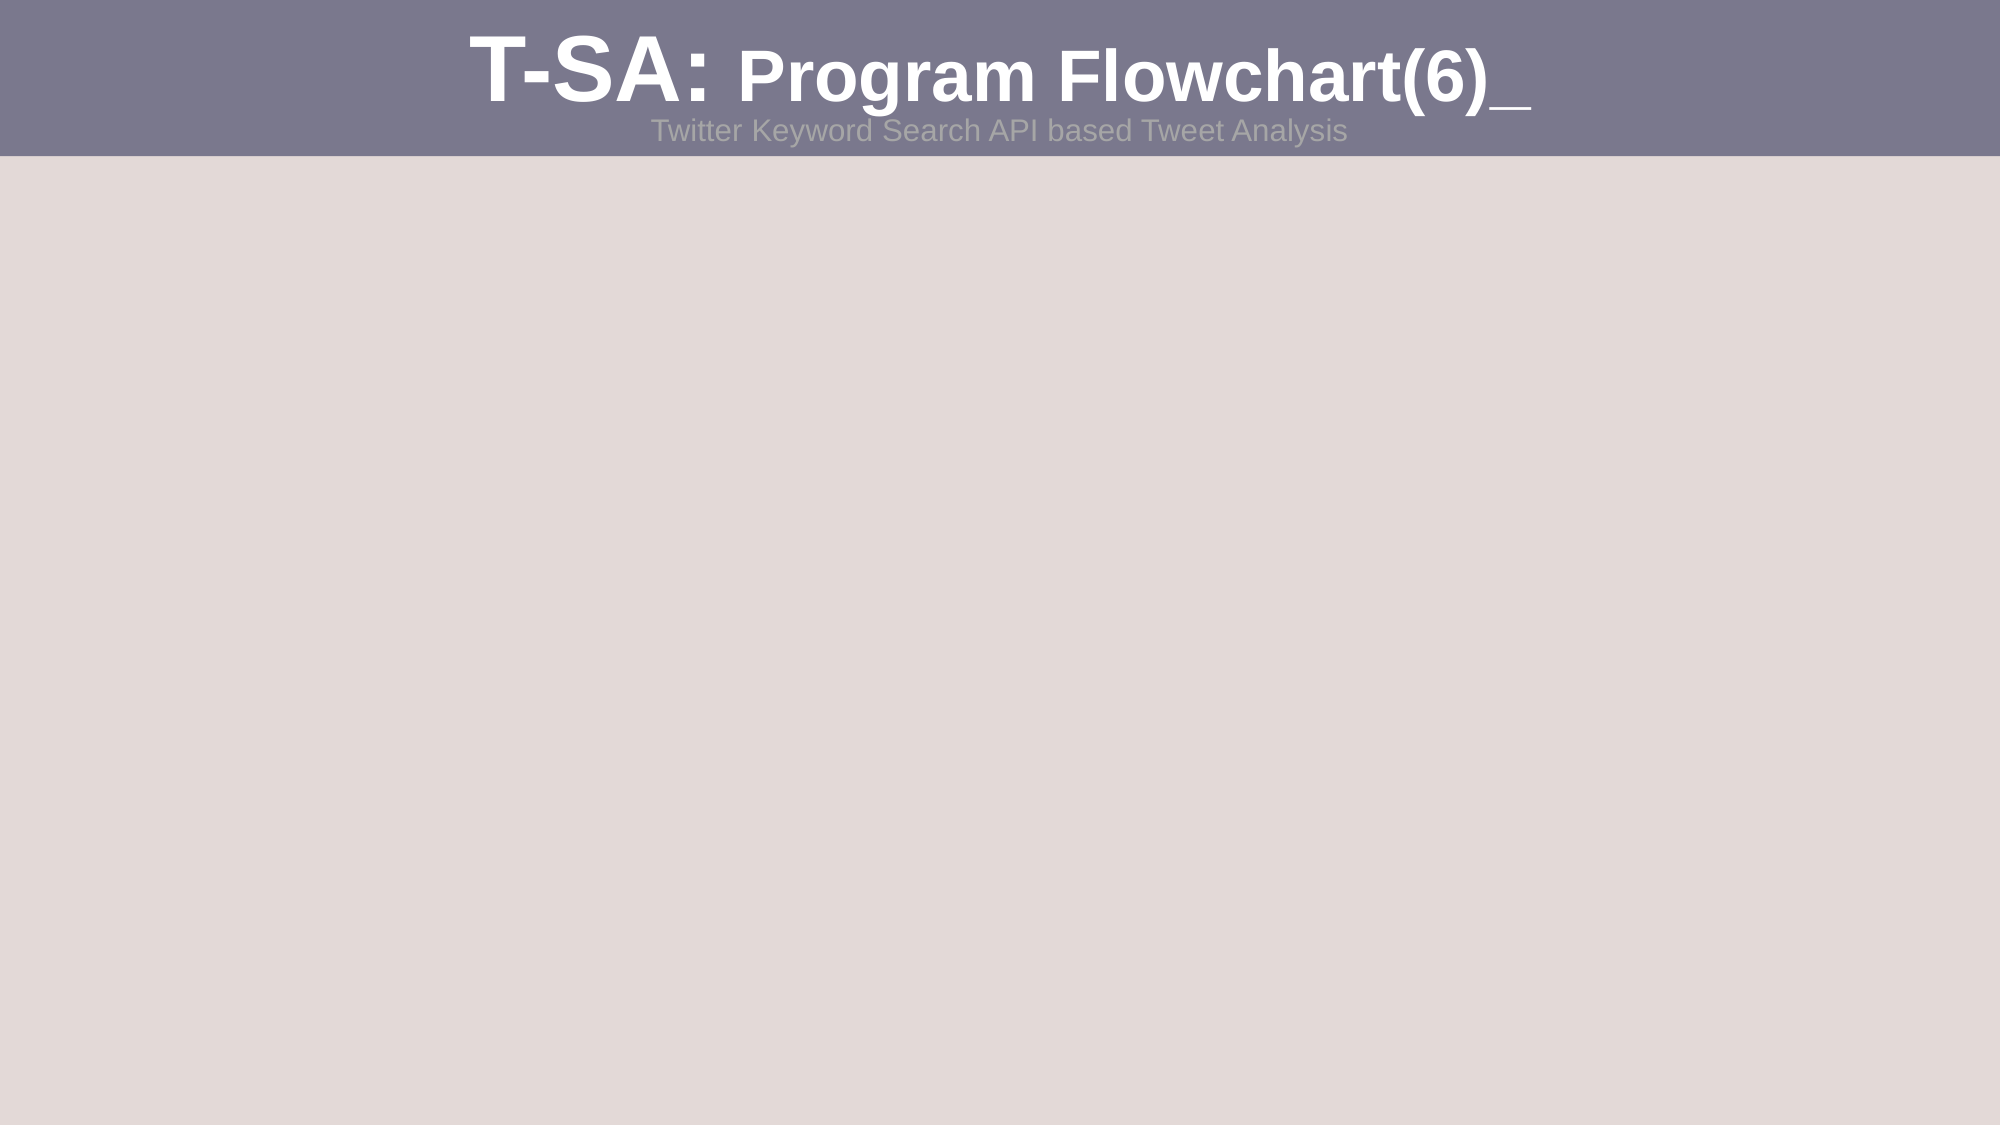

T-SA: Program Flowchart(6)_
Twitter Keyword Search API based Tweet Analysis